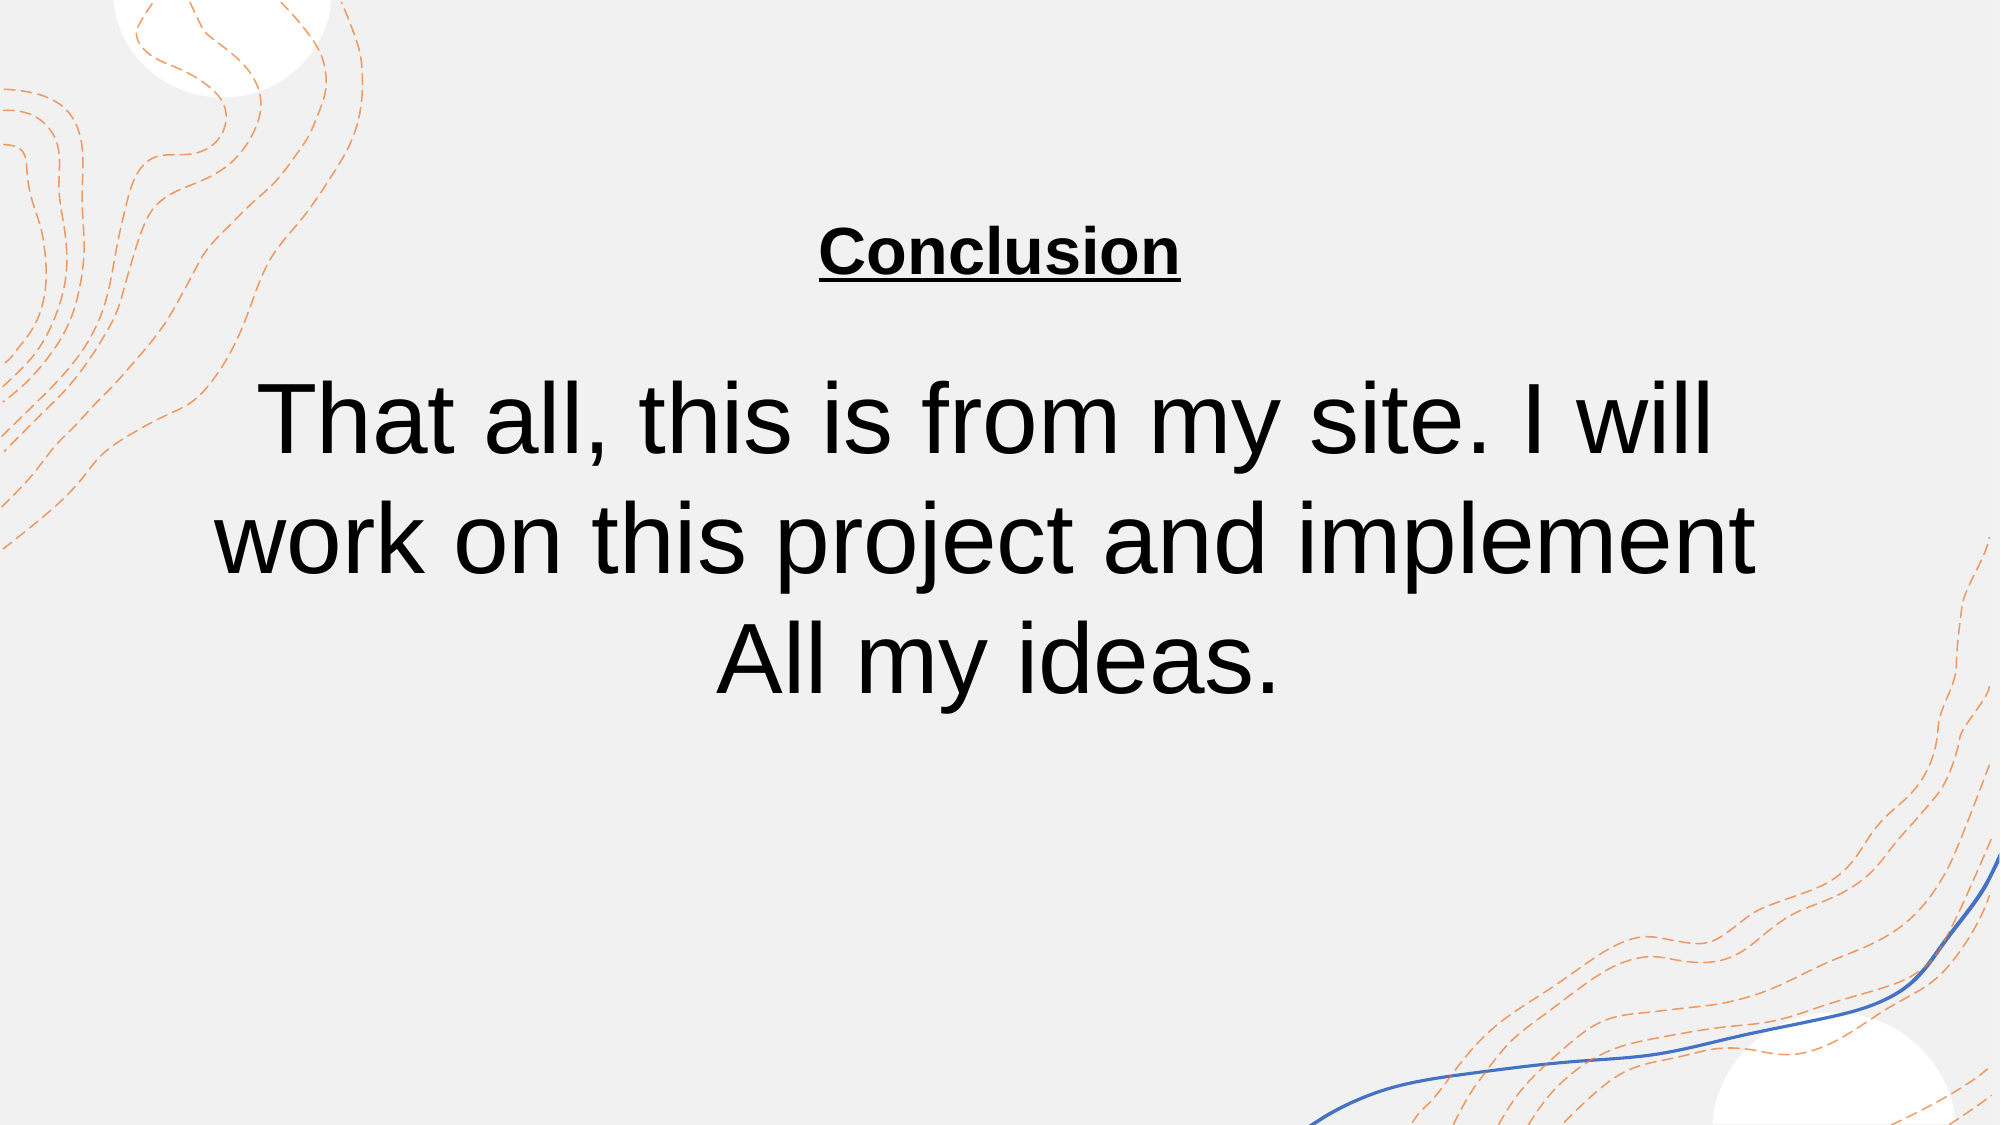

Conclusion
That all, this is from my site. I will
work on this project and implement
All my ideas.